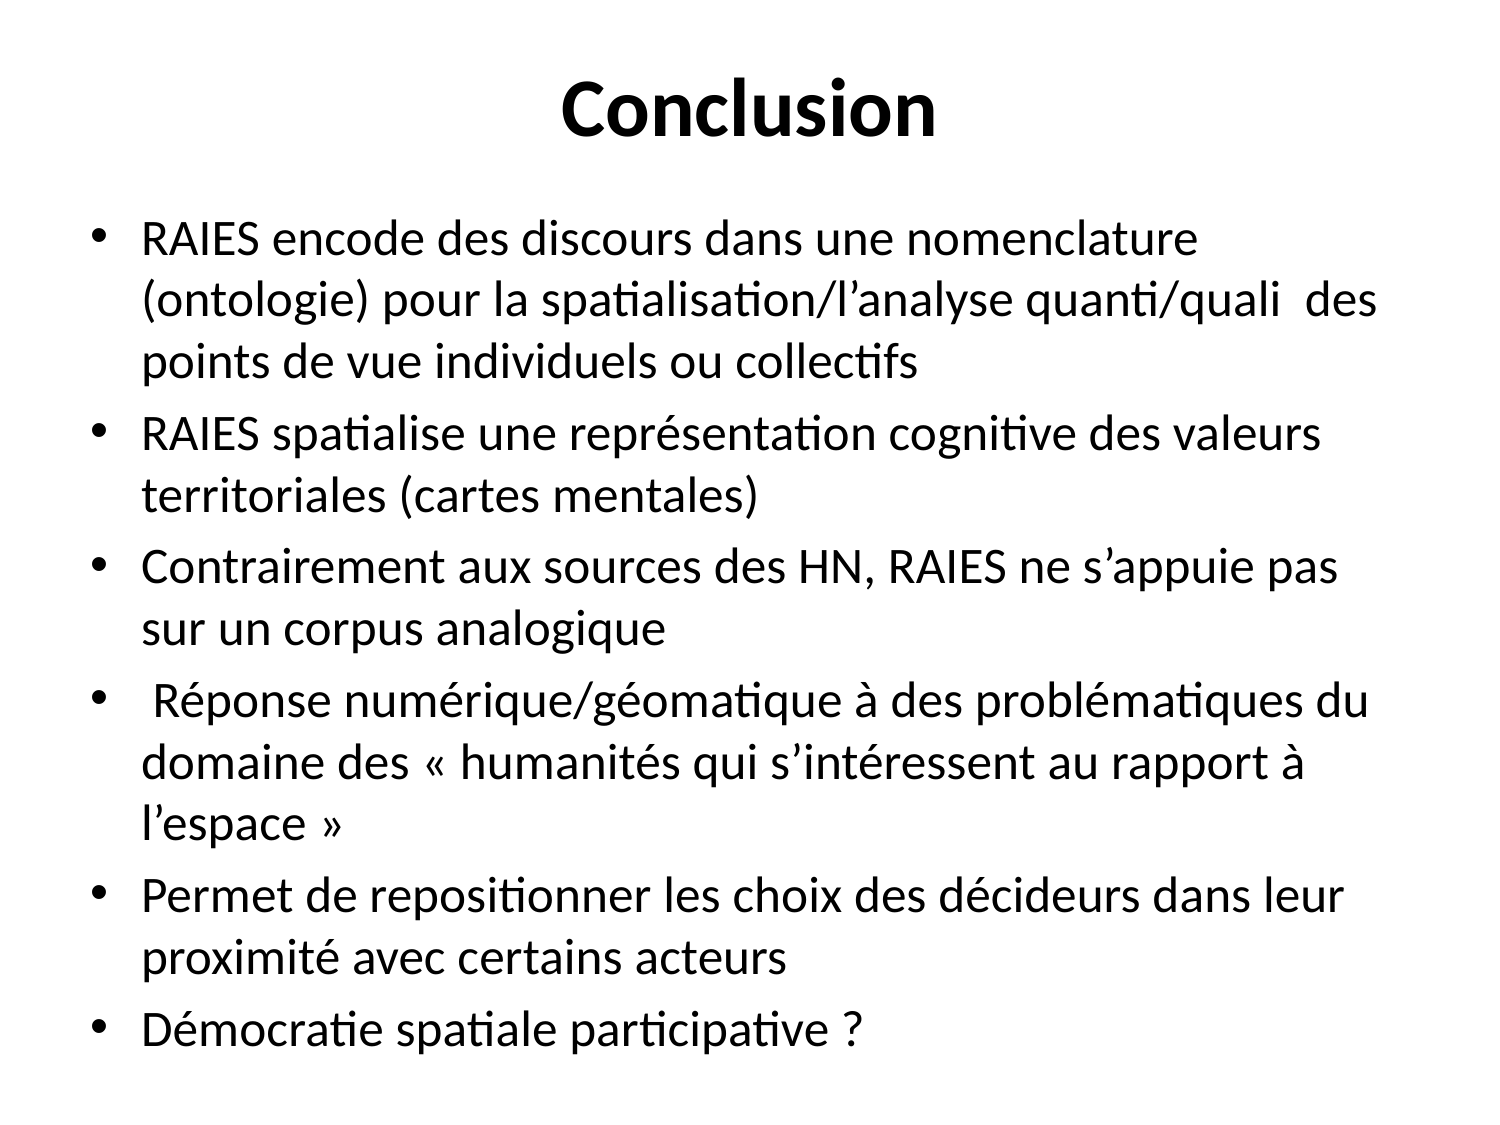

# Conclusion
RAIES encode des discours dans une nomenclature (ontologie) pour la spatialisation/l’analyse quanti/quali  des points de vue individuels ou collectifs
RAIES spatialise une représentation cognitive des valeurs territoriales (cartes mentales)
Contrairement aux sources des HN, RAIES ne s’appuie pas sur un corpus analogique
 Réponse numérique/géomatique à des problématiques du domaine des « humanités qui s’intéressent au rapport à l’espace »
Permet de repositionner les choix des décideurs dans leur proximité avec certains acteurs
Démocratie spatiale participative ?